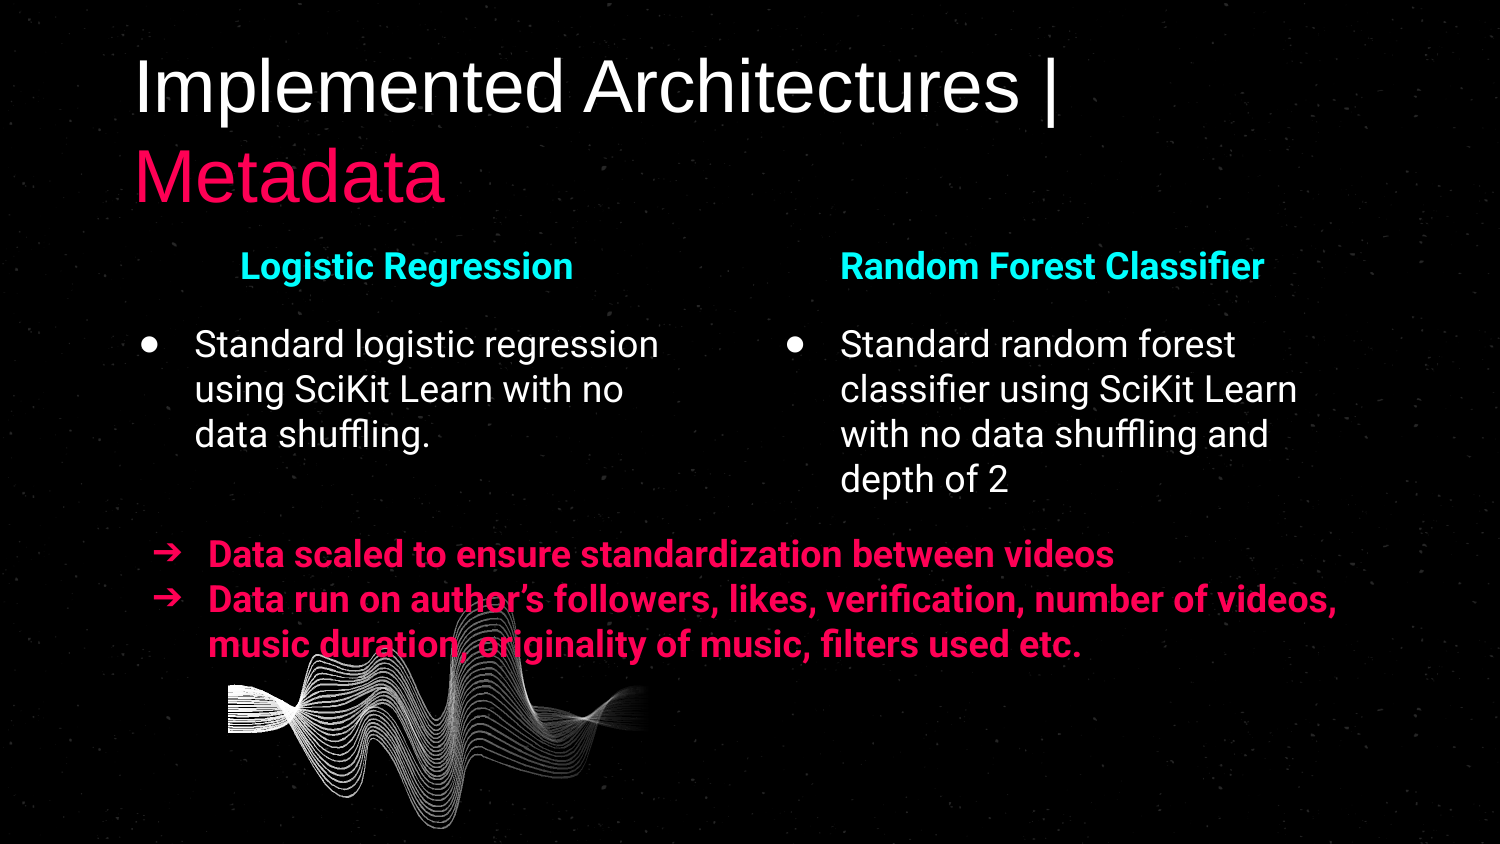

# Implemented Architectures |Metadata
Logistic Regression
Standard logistic regression using SciKit Learn with no data shuffling.
Random Forest Classifier
Standard random forest classifier using SciKit Learn with no data shuffling and depth of 2
Data scaled to ensure standardization between videos
Data run on author’s followers, likes, verification, number of videos, music duration, originality of music, filters used etc.